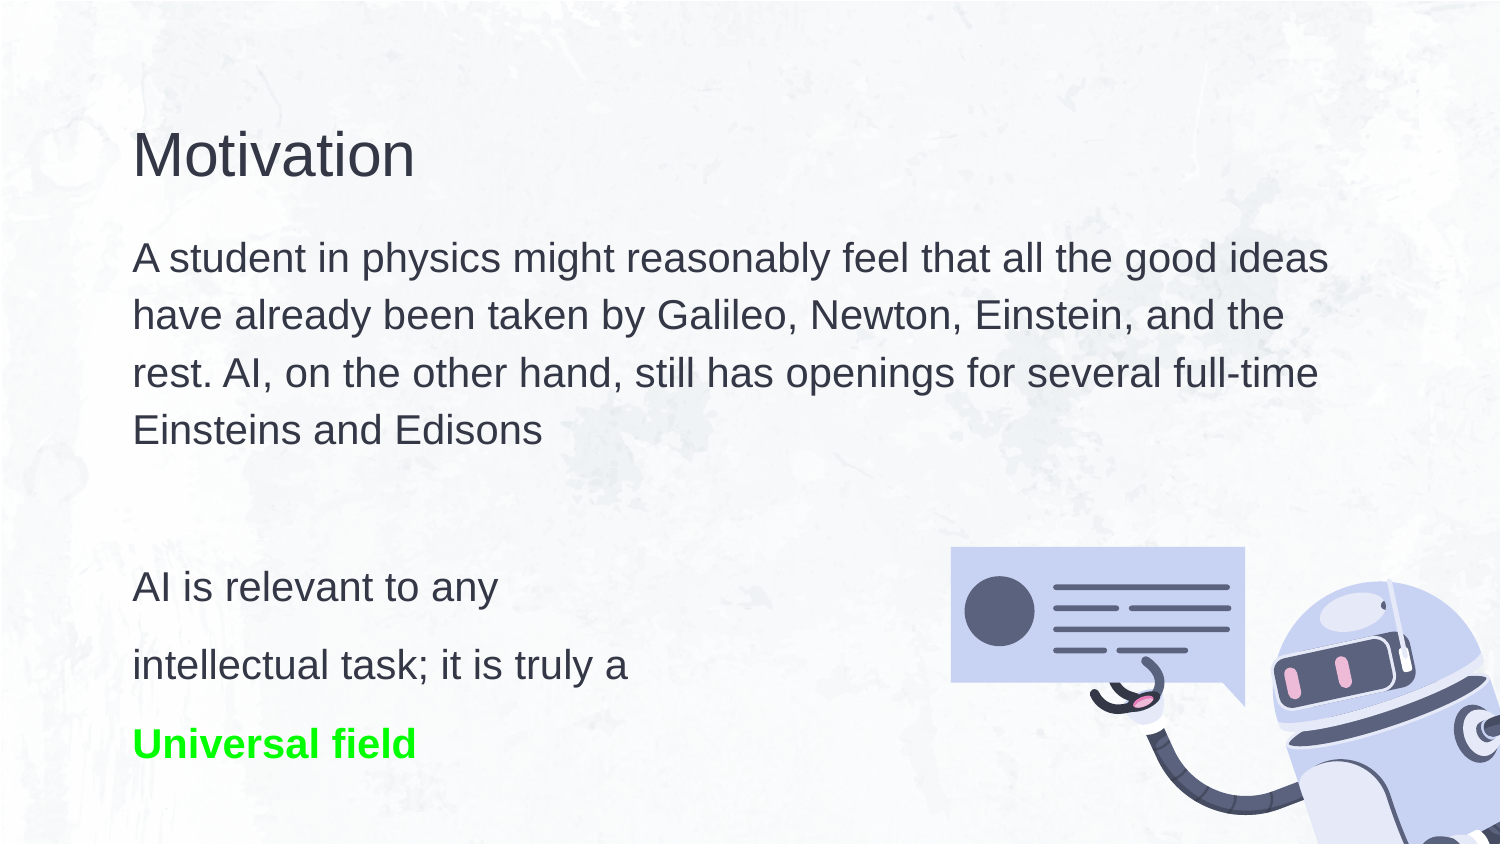

# Motivation
A student in physics might reasonably feel that all the good ideas have already been taken by Galileo, Newton, Einstein, and the rest. AI, on the other hand, still has openings for several full-time Einsteins and Edisons

AI is relevant to any
intellectual task; it is truly a
Universal field